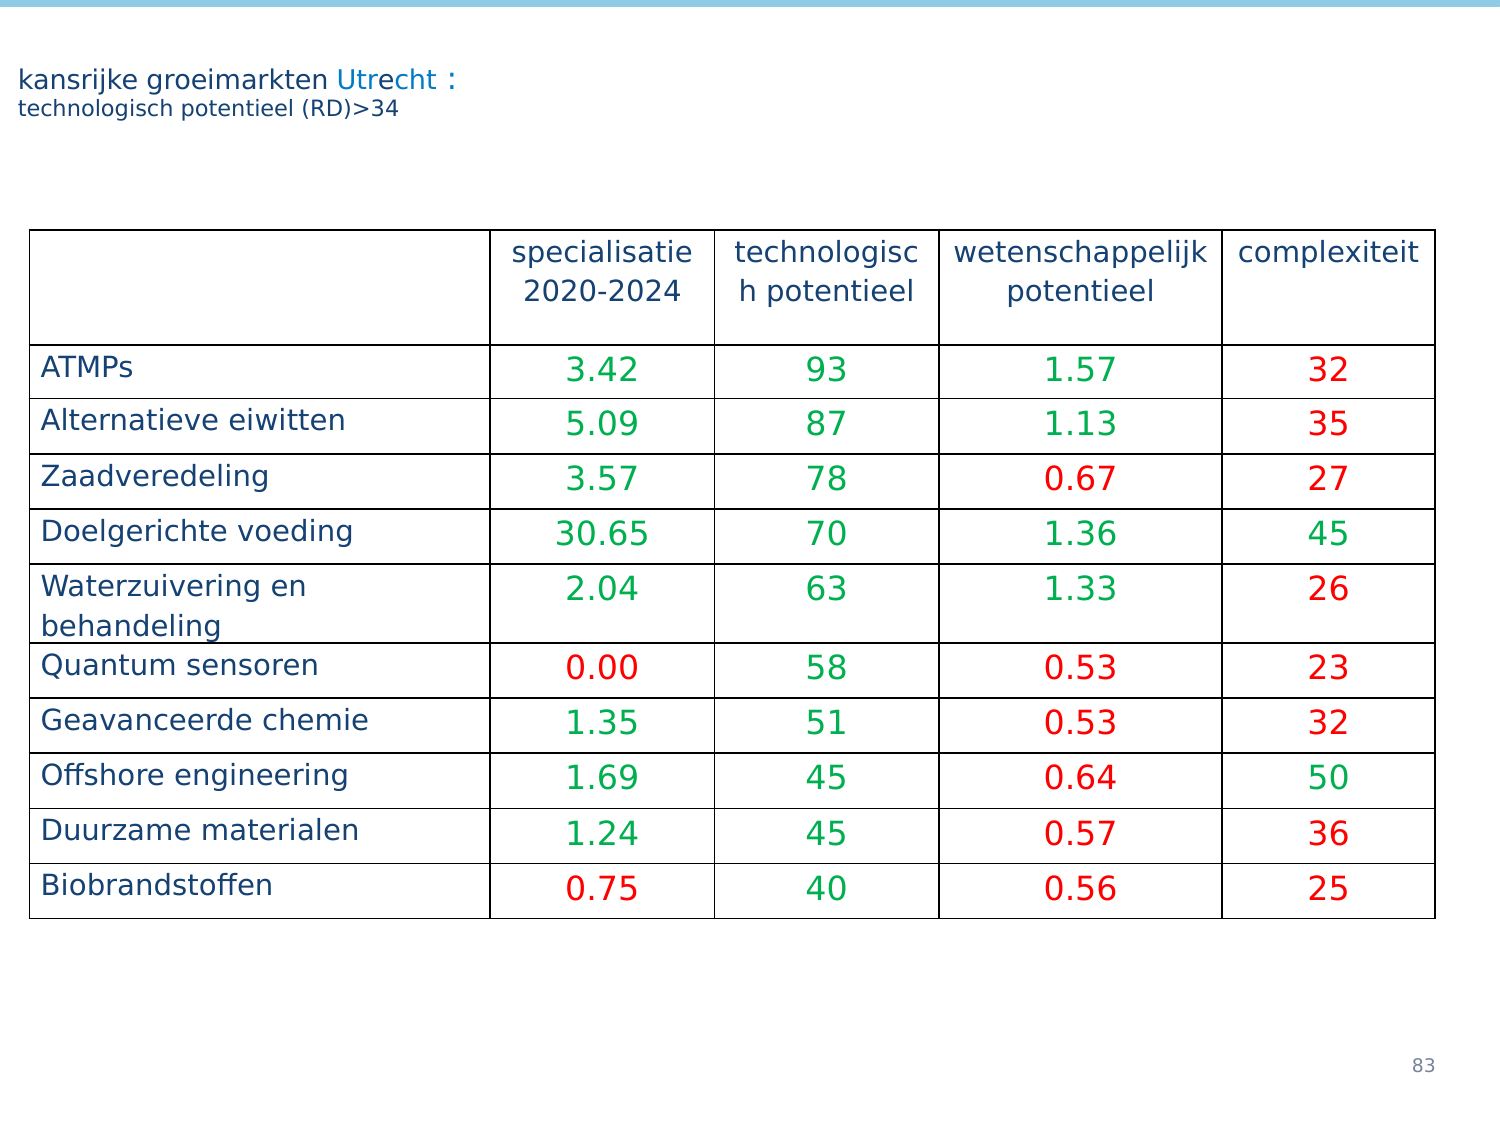

# kansrijke groeimarkten Utrecht : technologisch potentieel (RD)>34
|  | specialisatie 2020-2024 | technologisch potentieel | wetenschappelijk potentieel | complexiteit |
| --- | --- | --- | --- | --- |
| ATMPs | 3.42 | 93 | 1.57 | 32 |
| Alternatieve eiwitten | 5.09 | 87 | 1.13 | 35 |
| Zaadveredeling | 3.57 | 78 | 0.67 | 27 |
| Doelgerichte voeding | 30.65 | 70 | 1.36 | 45 |
| Waterzuivering en behandeling | 2.04 | 63 | 1.33 | 26 |
| Quantum sensoren | 0.00 | 58 | 0.53 | 23 |
| Geavanceerde chemie | 1.35 | 51 | 0.53 | 32 |
| Offshore engineering | 1.69 | 45 | 0.64 | 50 |
| Duurzame materialen | 1.24 | 45 | 0.57 | 36 |
| Biobrandstoffen | 0.75 | 40 | 0.56 | 25 |
83